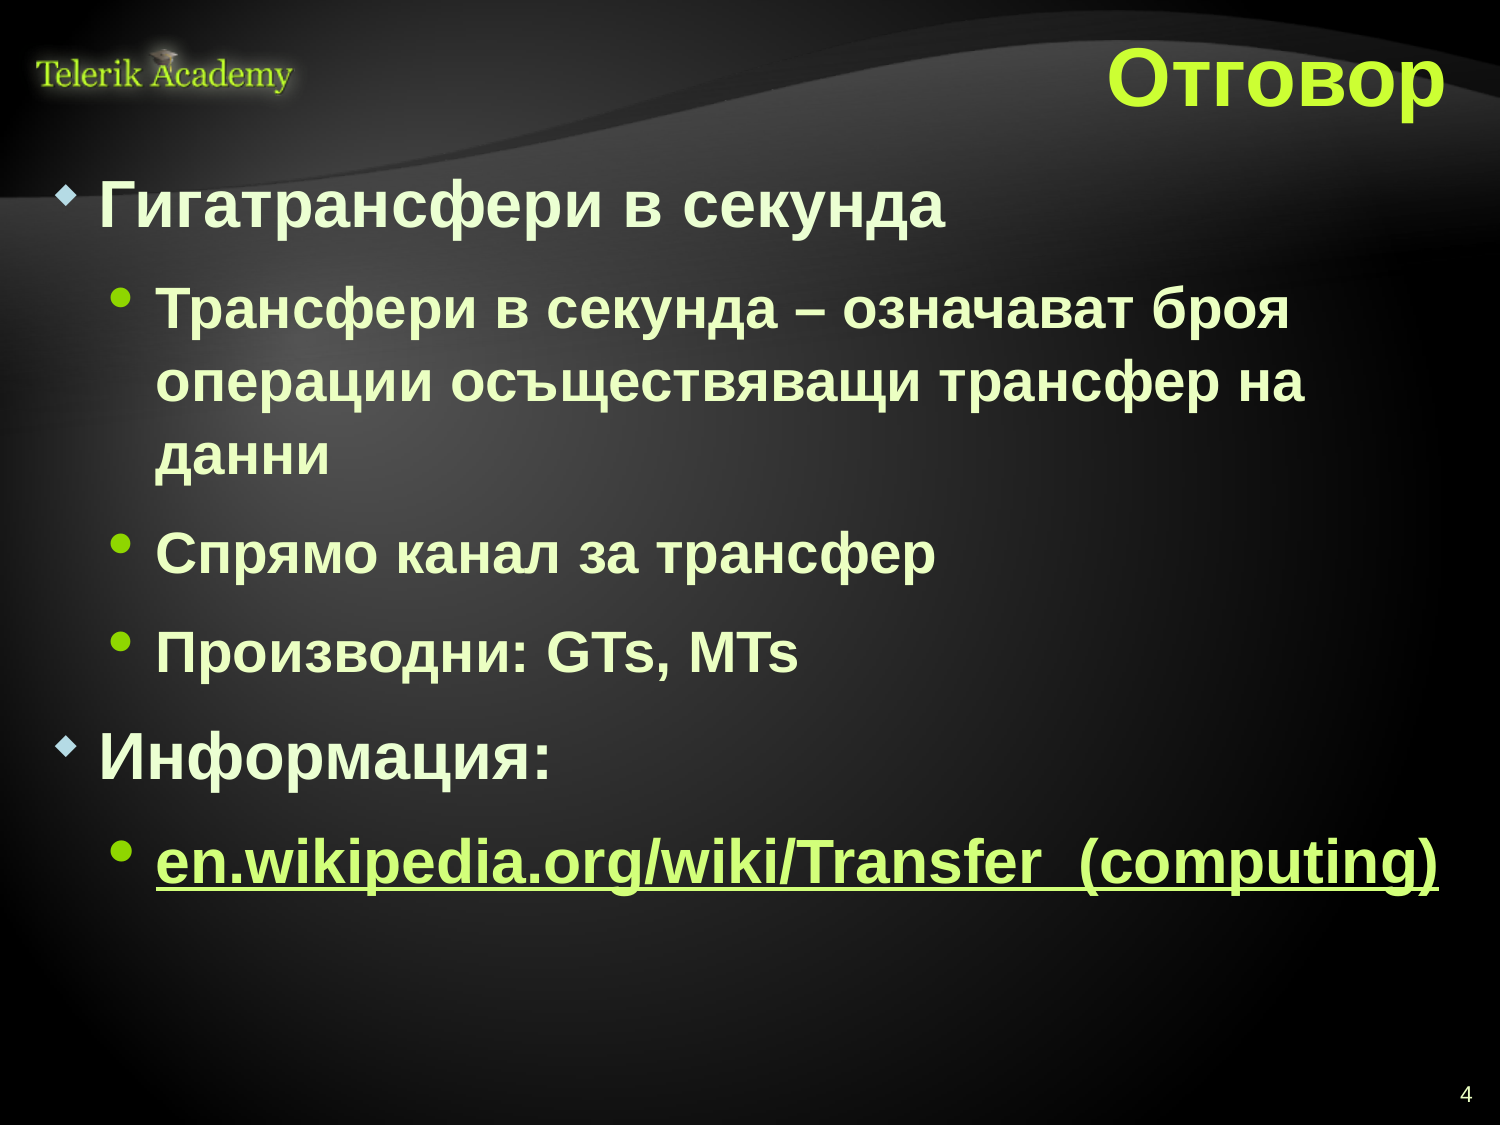

# Отговор
Гигатрансфери в секунда
Трансфери в секунда – означават броя операции осъществяващи трансфер на данни
Спрямо канал за трансфер
Производни: GTs, MTs
Информация:
en.wikipedia.org/wiki/Transfer_(computing)

4